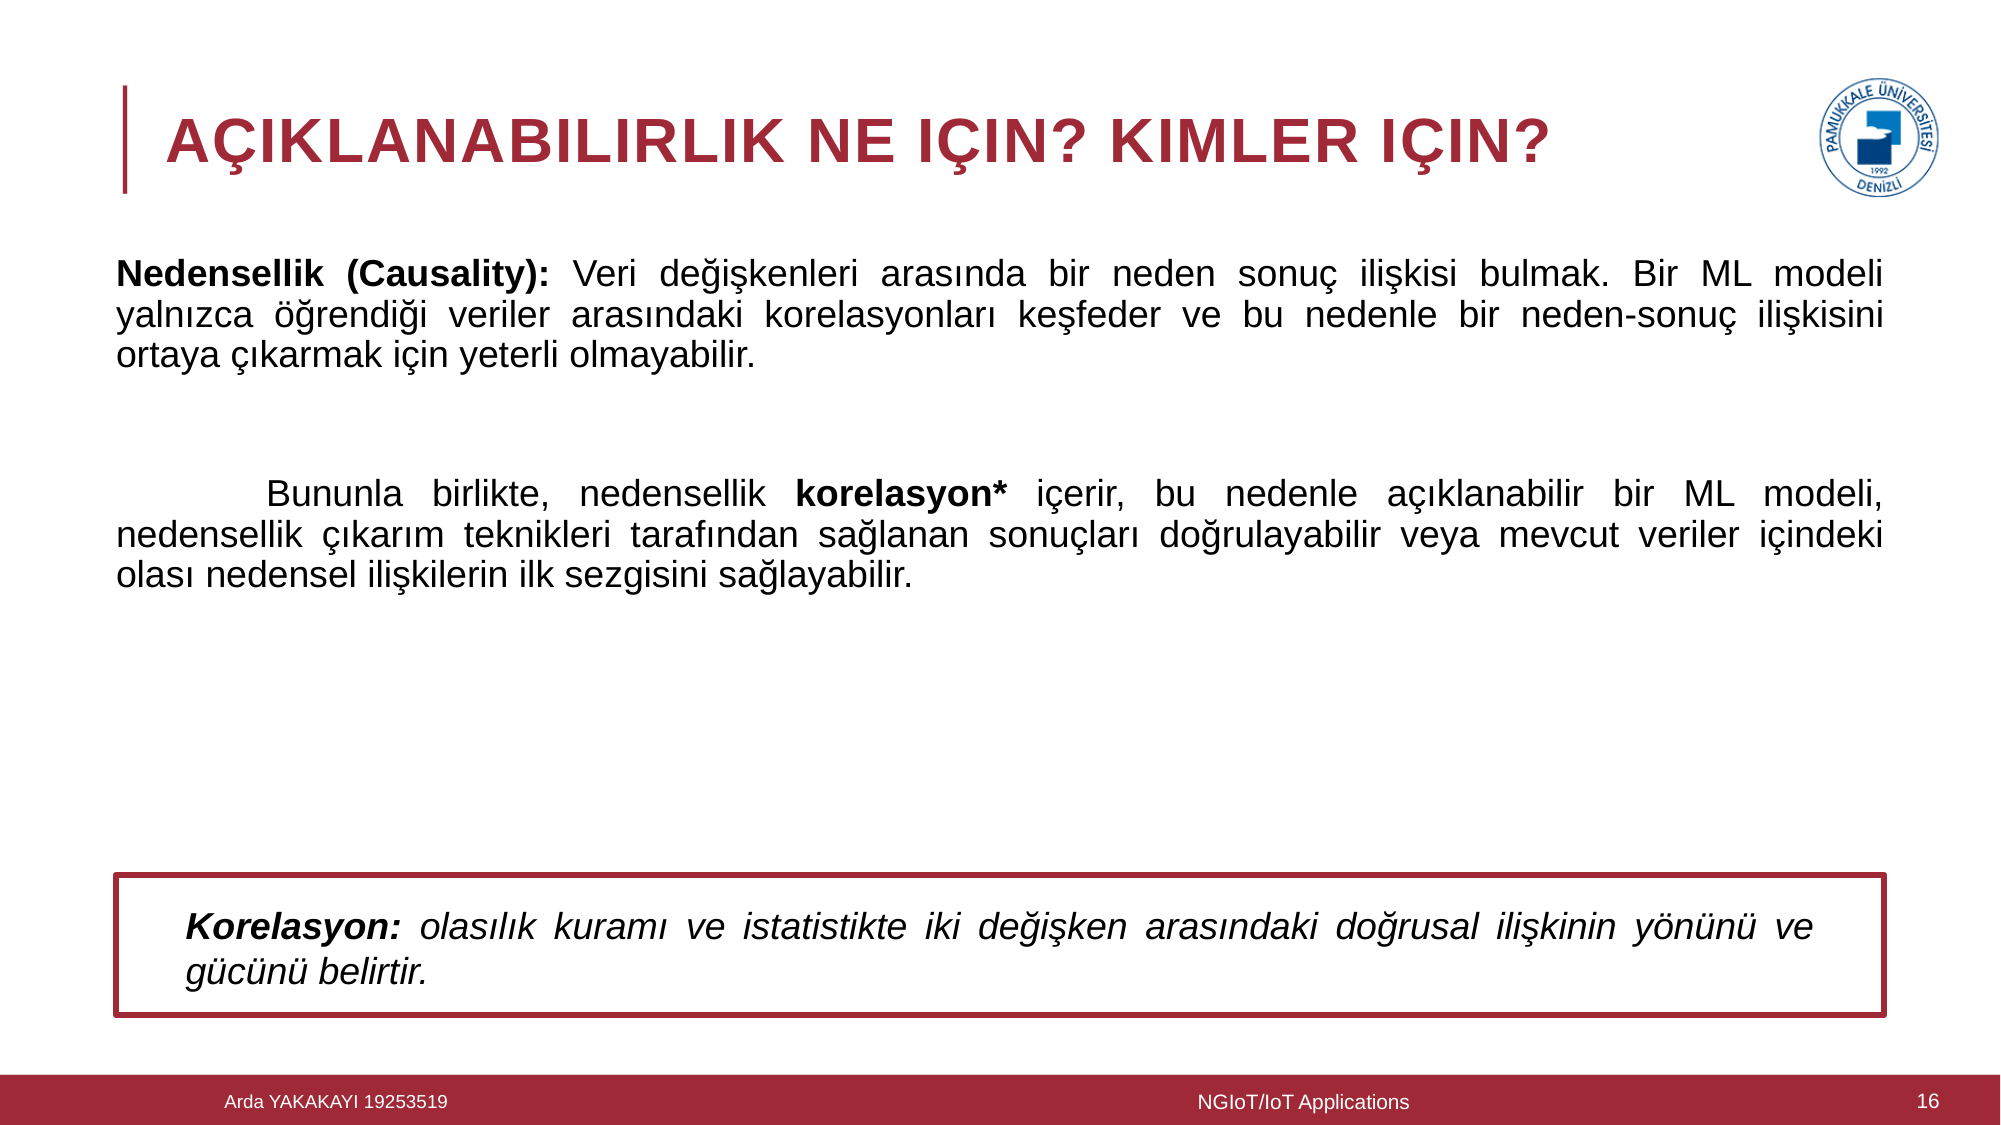

# Açıklanabilirlik Ne için? Kimler için?
Nedensellik (Causality): Veri değişkenleri arasında bir neden sonuç ilişkisi bulmak. Bir ML modeli yalnızca öğrendiği veriler arasındaki korelasyonları keşfeder ve bu nedenle bir neden-sonuç ilişkisini ortaya çıkarmak için yeterli olmayabilir.

	Bununla birlikte, nedensellik korelasyon* içerir, bu nedenle açıklanabilir bir ML modeli, nedensellik çıkarım teknikleri tarafından sağlanan sonuçları doğrulayabilir veya mevcut veriler içindeki olası nedensel ilişkilerin ilk sezgisini sağlayabilir.

Korelasyon: olasılık kuramı ve istatistikte iki değişken arasındaki doğrusal ilişkinin yönünü ve gücünü belirtir.

NGIoT/IoT Applications
16